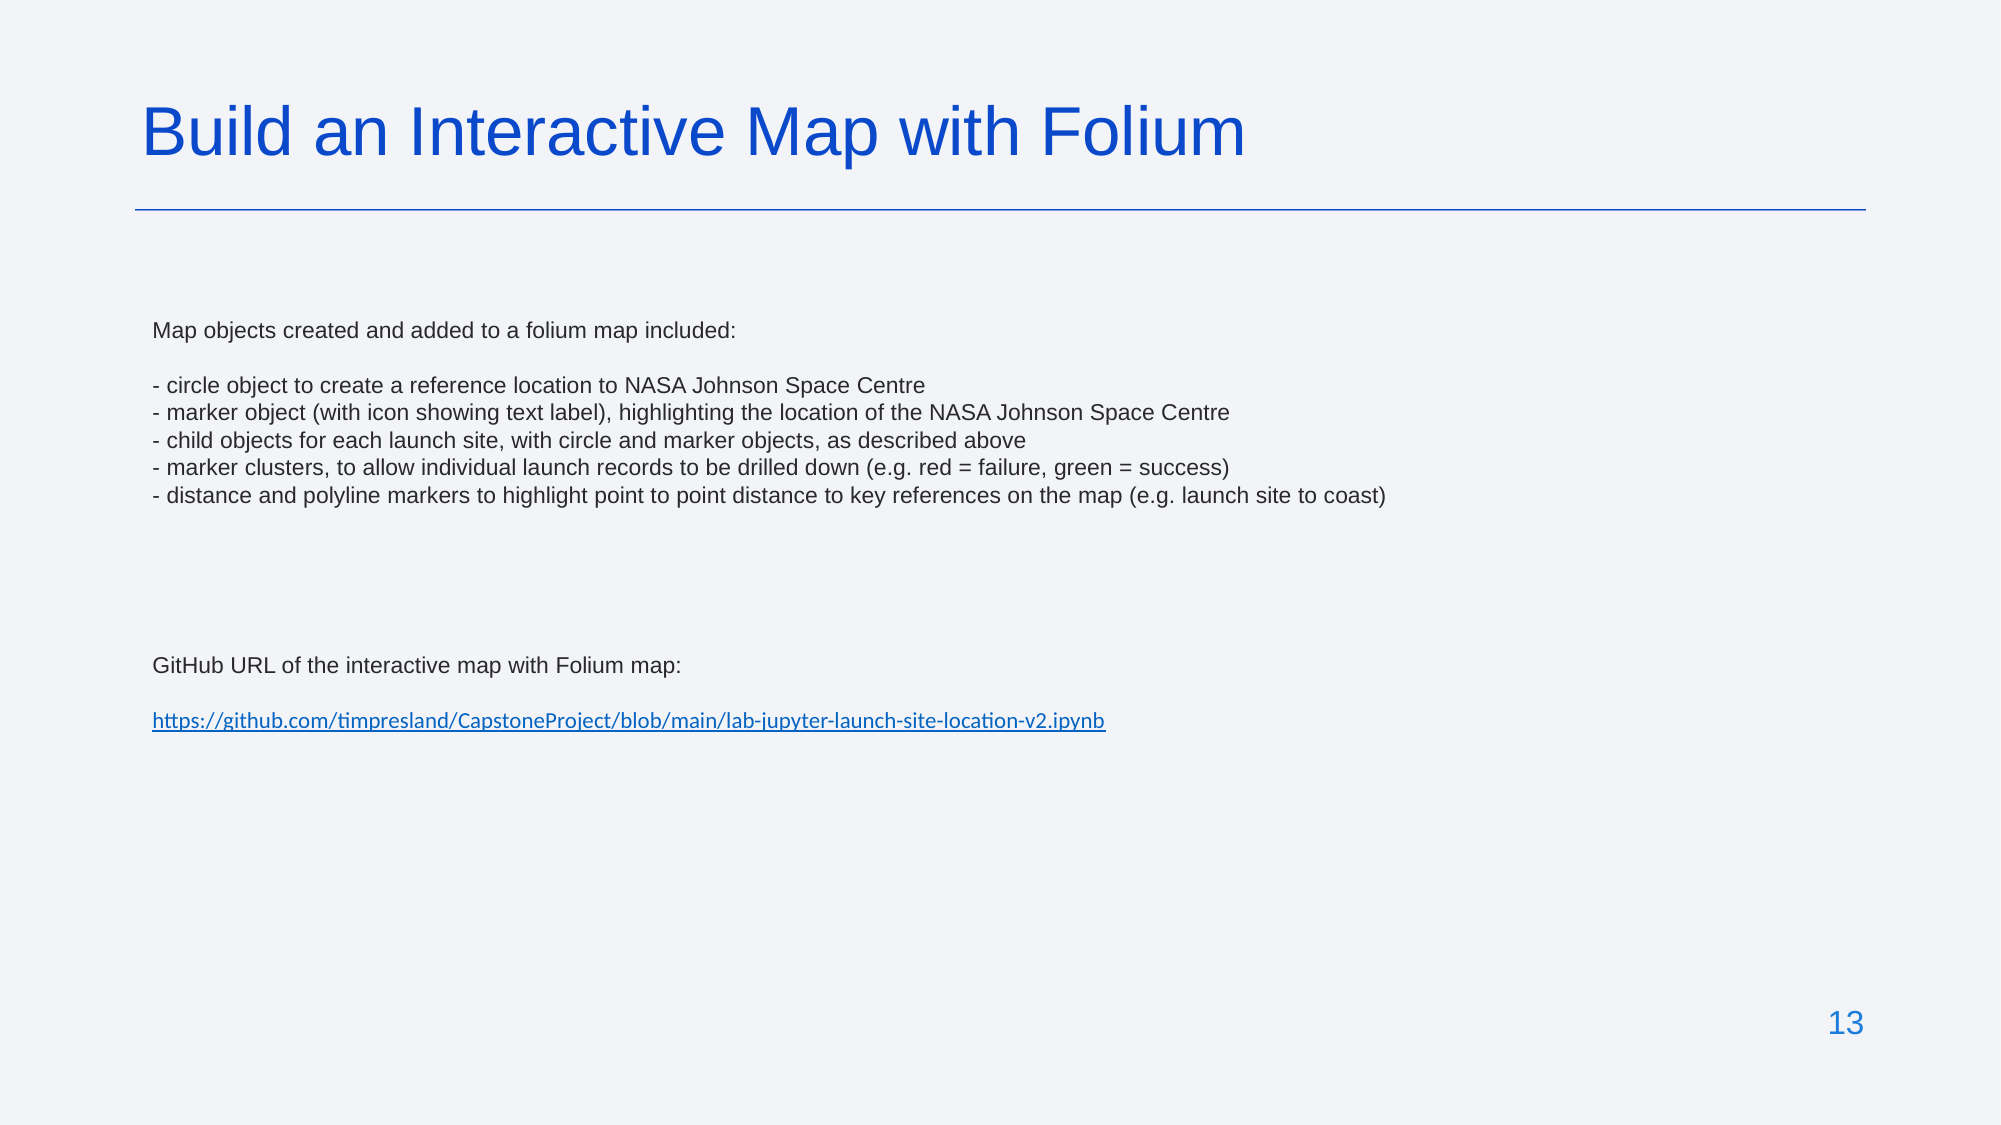

Build an Interactive Map with Folium
Map objects created and added to a folium map included:
- circle object to create a reference location to NASA Johnson Space Centre
- marker object (with icon showing text label), highlighting the location of the NASA Johnson Space Centre
- child objects for each launch site, with circle and marker objects, as described above
- marker clusters, to allow individual launch records to be drilled down (e.g. red = failure, green = success)
- distance and polyline markers to highlight point to point distance to key references on the map (e.g. launch site to coast)

GitHub URL of the interactive map with Folium map:
https://github.com/timpresland/CapstoneProject/blob/main/lab-jupyter-launch-site-location-v2.ipynb

13